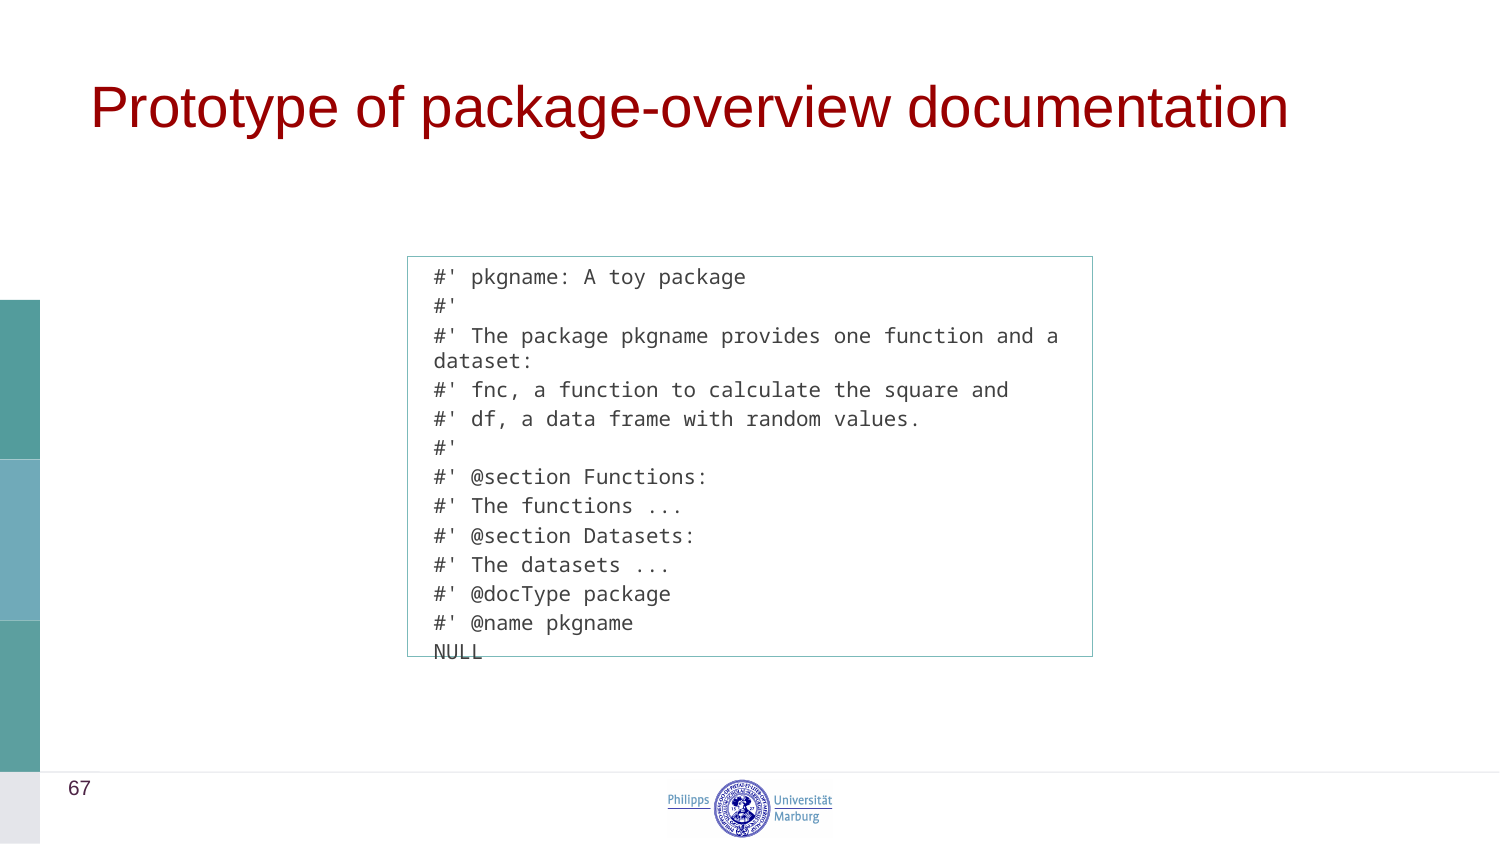

# Prototype of package-overview documentation
#' pkgname: A toy package
#'
#' The package pkgname provides one function and a dataset:
#' fnc, a function to calculate the square and
#' df, a data frame with random values.
#'
#' @section Functions:
#' The functions ...
#' @section Datasets:
#' The datasets ...
#' @docType package
#' @name pkgname
NULL
67